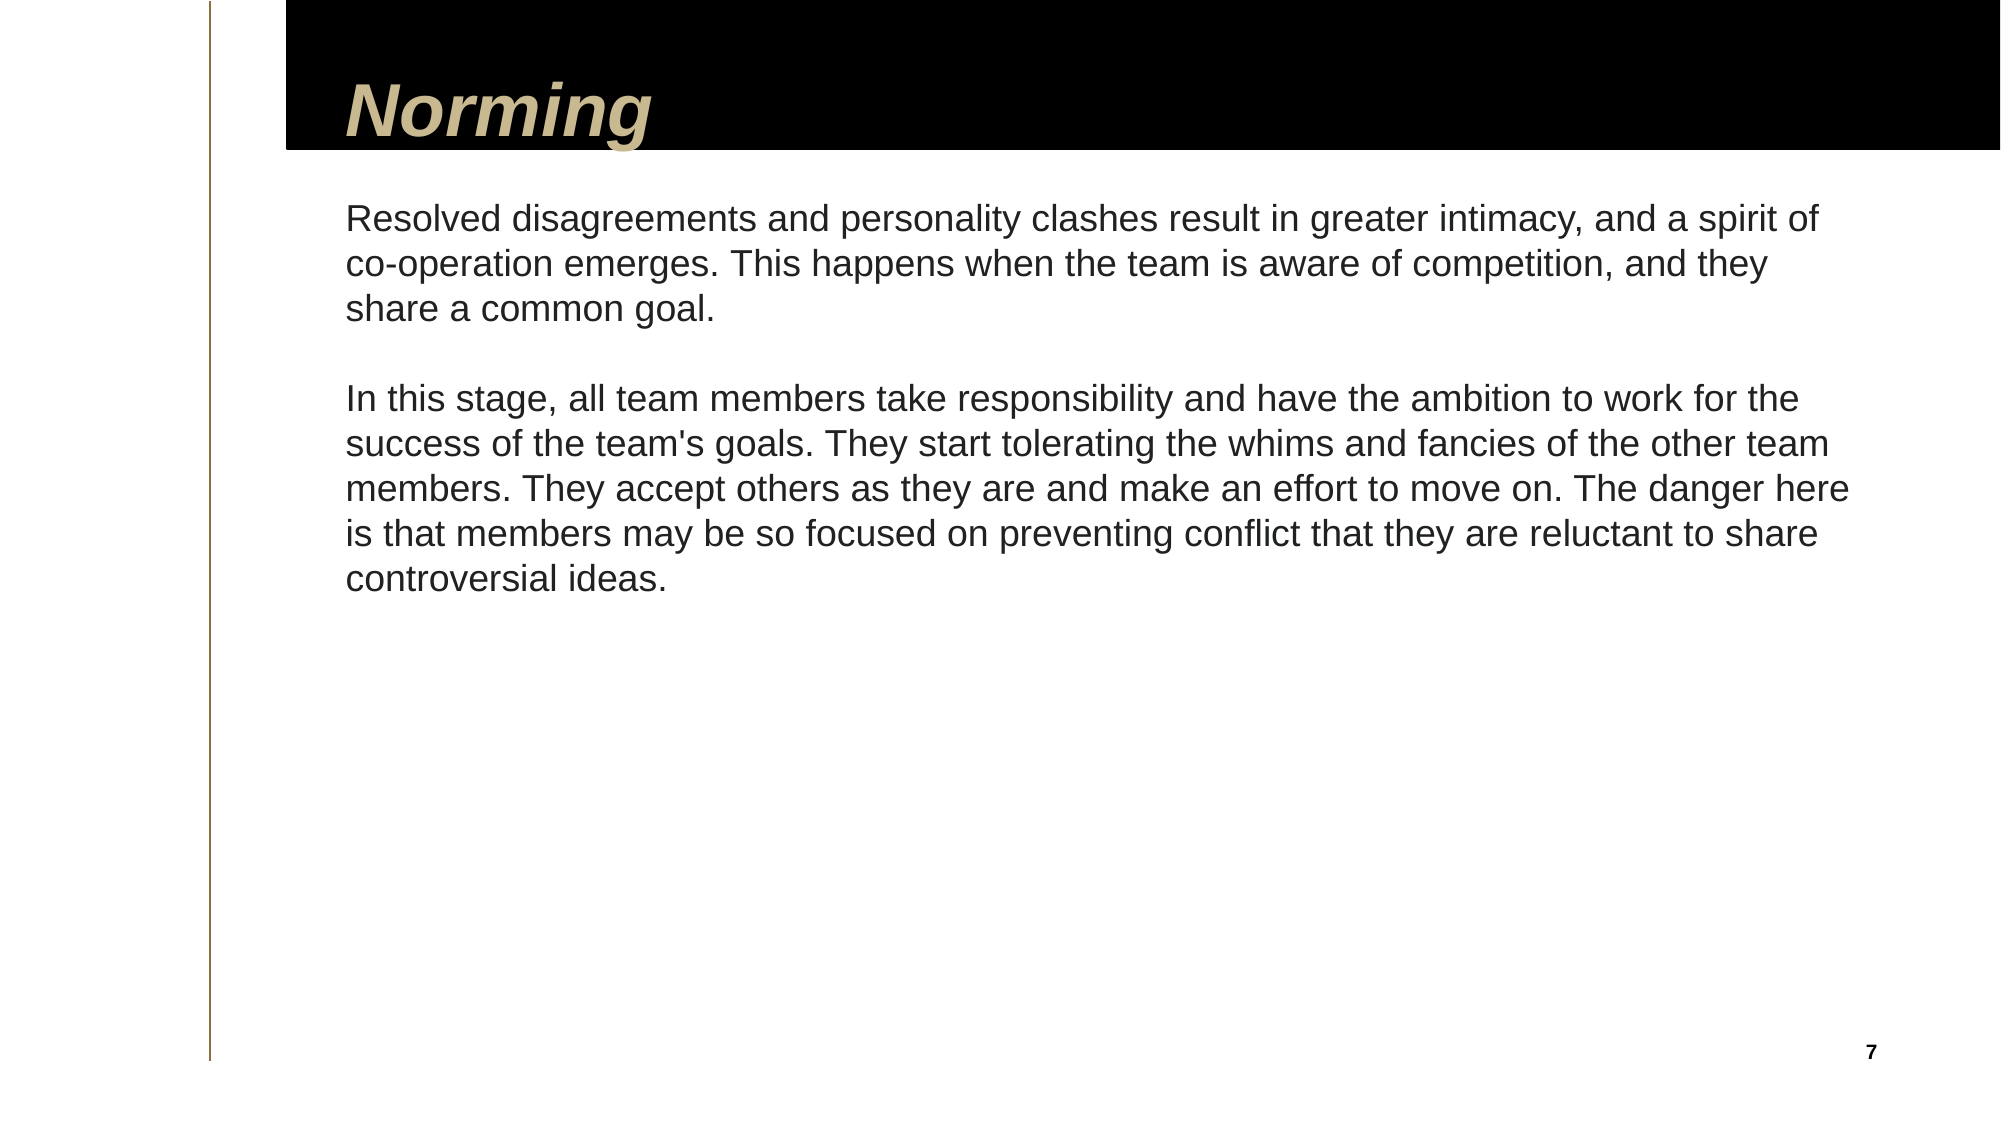

# Norming
Resolved disagreements and personality clashes result in greater intimacy, and a spirit of co-operation emerges. This happens when the team is aware of competition, and they share a common goal.

In this stage, all team members take responsibility and have the ambition to work for the success of the team's goals. They start tolerating the whims and fancies of the other team members. They accept others as they are and make an effort to move on. The danger here is that members may be so focused on preventing conflict that they are reluctant to share controversial ideas.
7